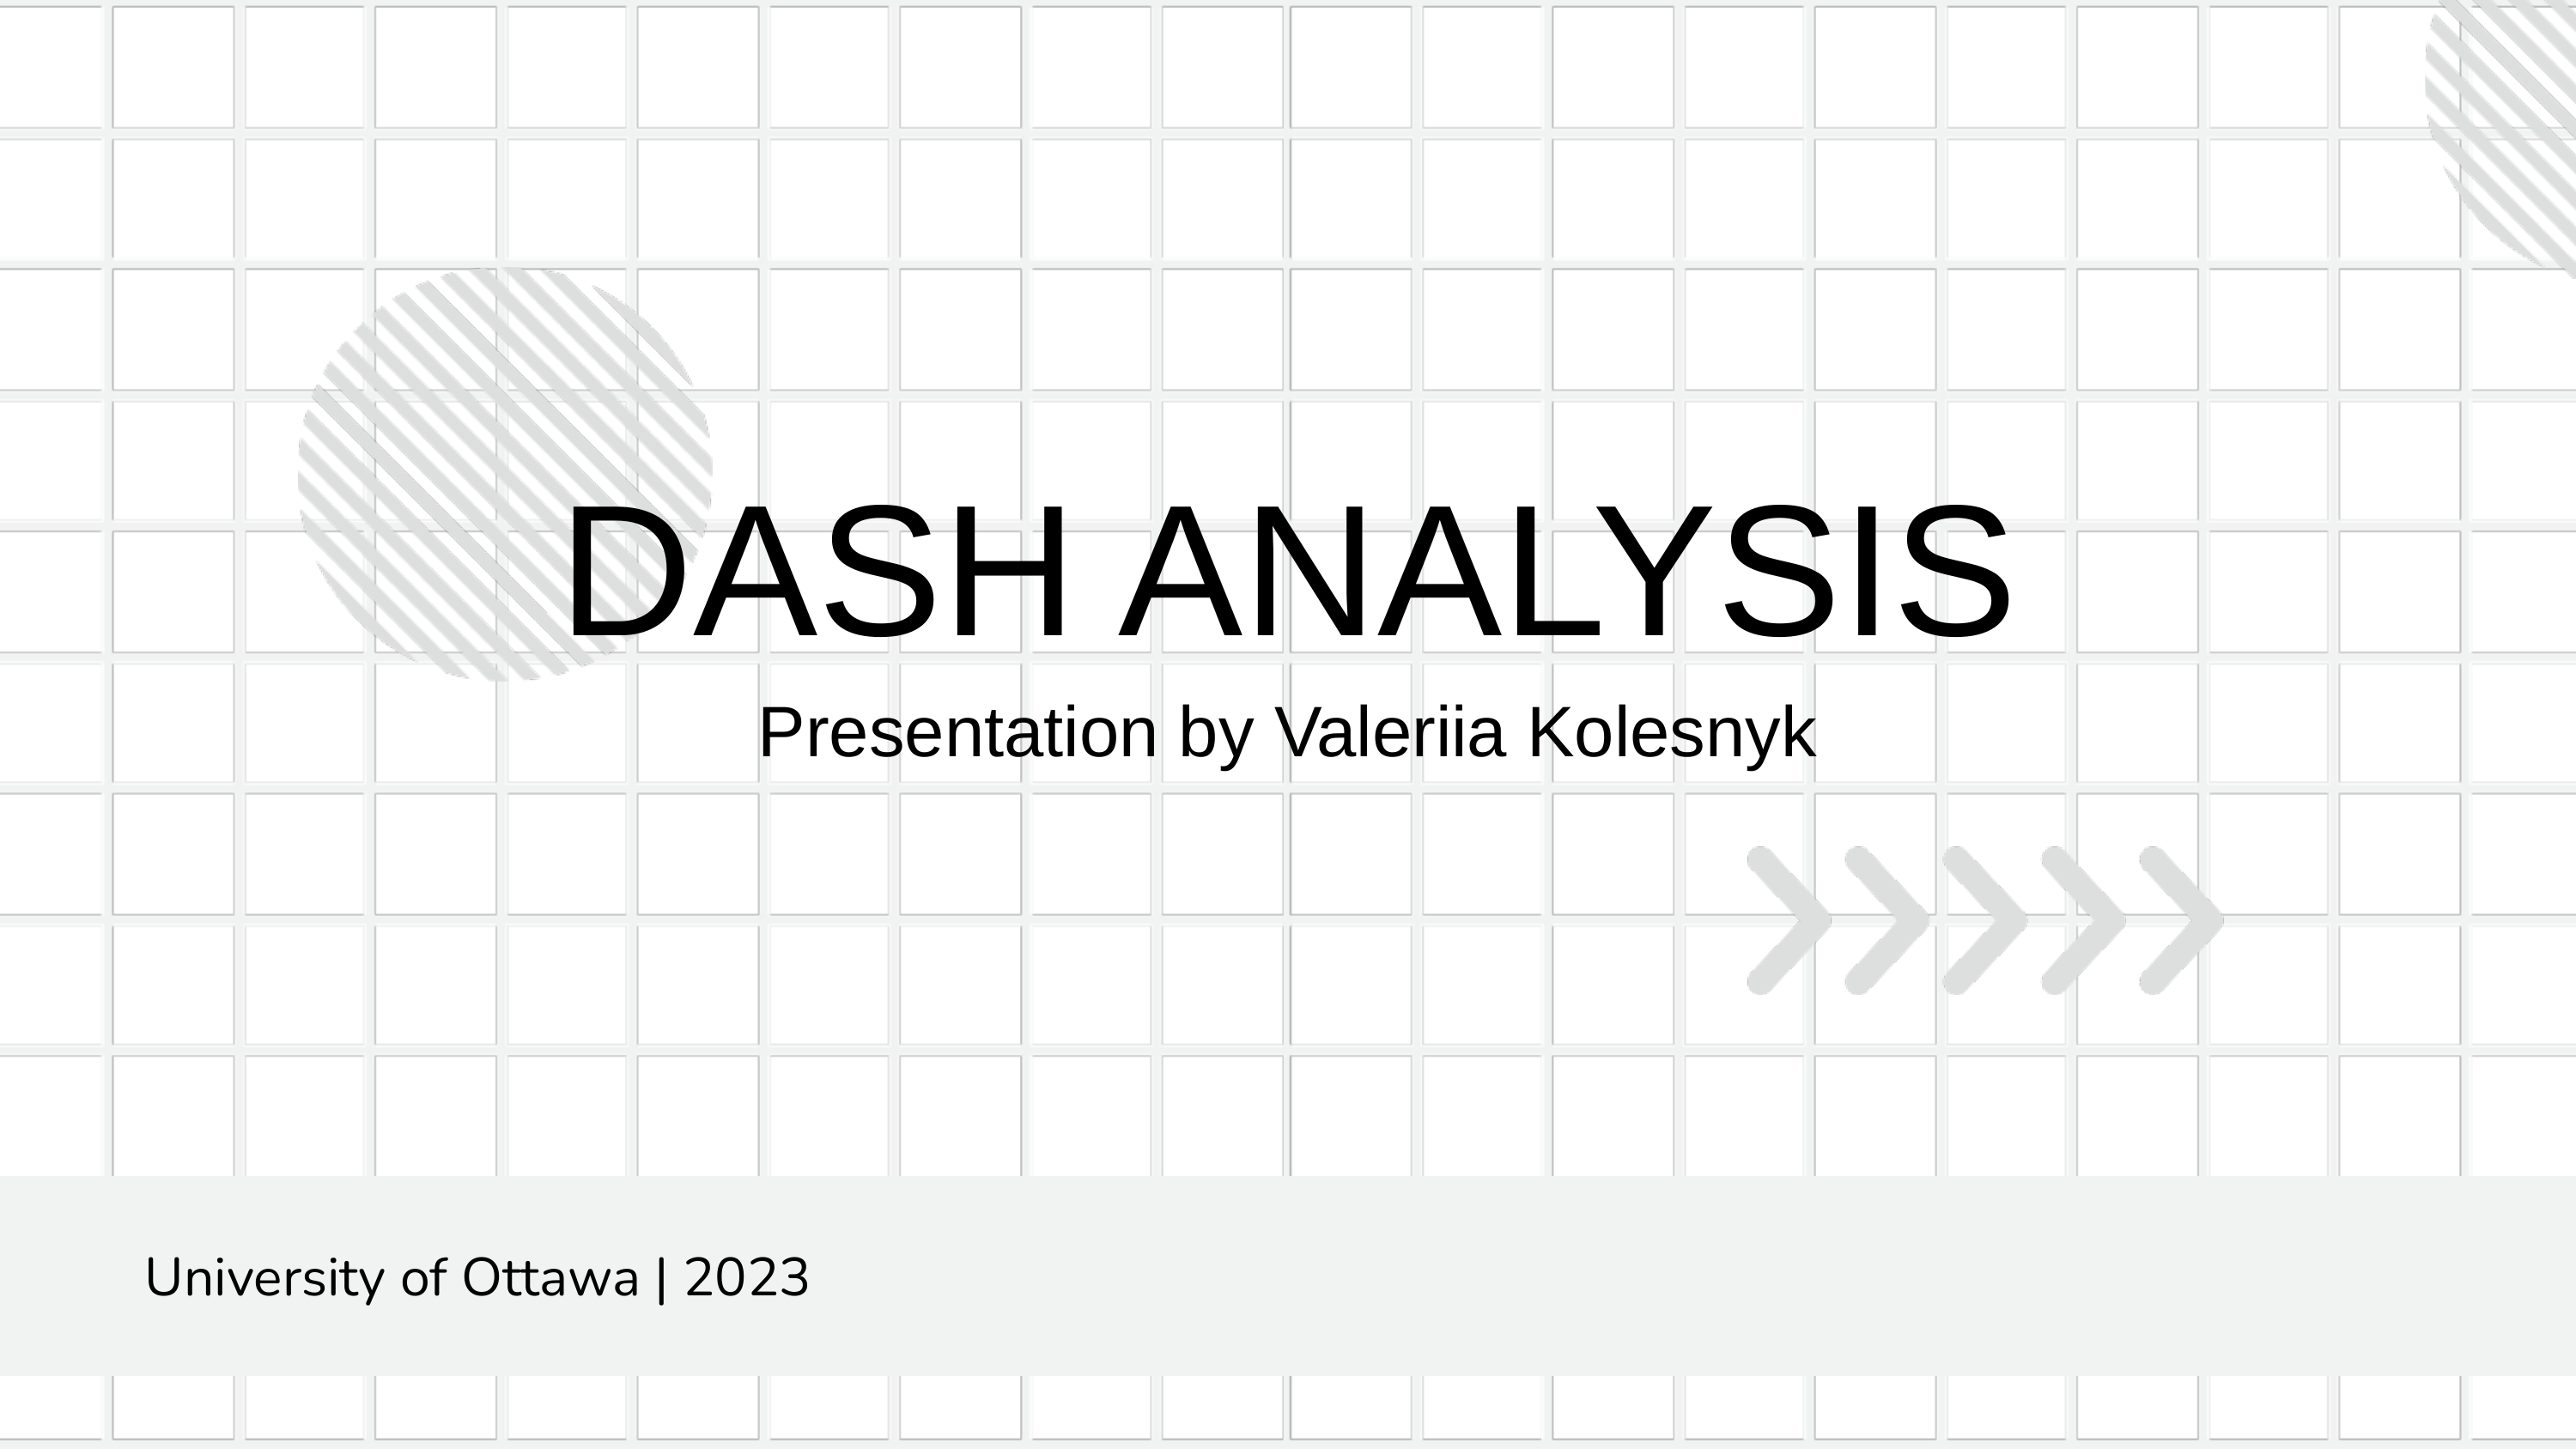

DASH ANALYSIS
Presentation by Valeriia Kolesnyk

University of Ottawa | 2023